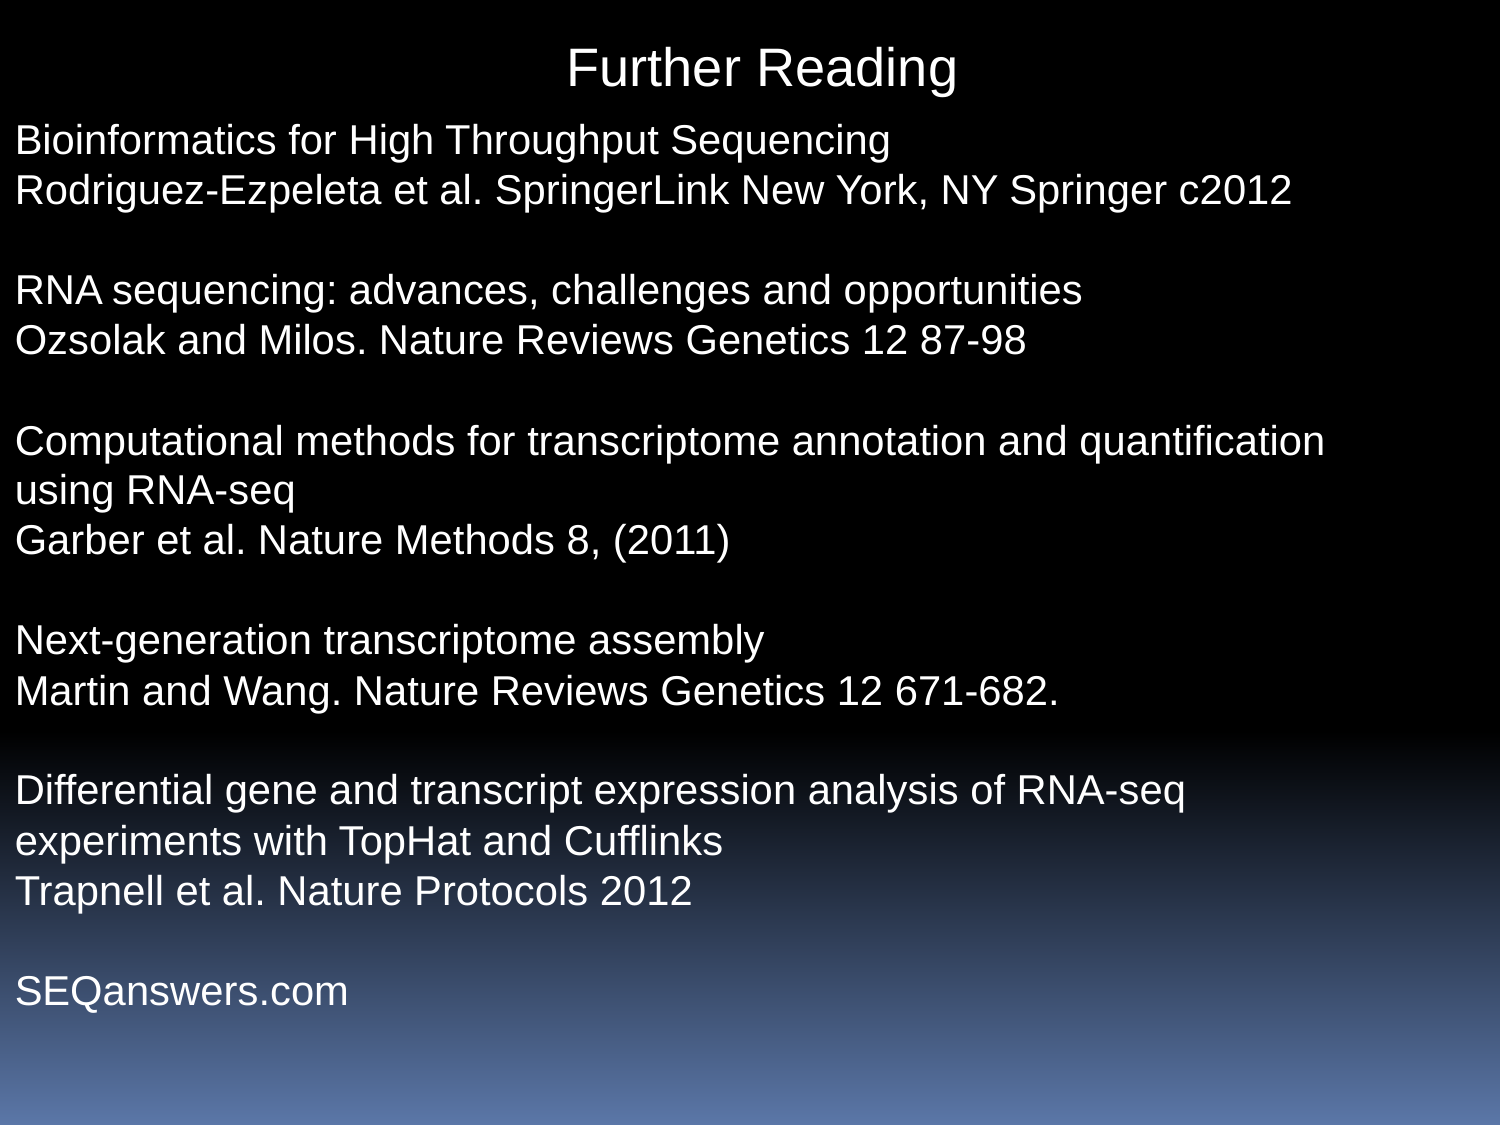

Further Reading
Bioinformatics for High Throughput Sequencing
Rodriguez-Ezpeleta et al. SpringerLink New York, NY Springer c2012

RNA sequencing: advances, challenges and opportunities
Ozsolak and Milos. Nature Reviews Genetics 12 87-98

Computational methods for transcriptome annotation and quantification using RNA-seq
Garber et al. Nature Methods 8, (2011)

Next-generation transcriptome assembly
Martin and Wang. Nature Reviews Genetics 12 671-682.

Differential gene and transcript expression analysis of RNA-seq experiments with TopHat and Cufflinks
Trapnell et al. Nature Protocols 2012

SEQanswers.com